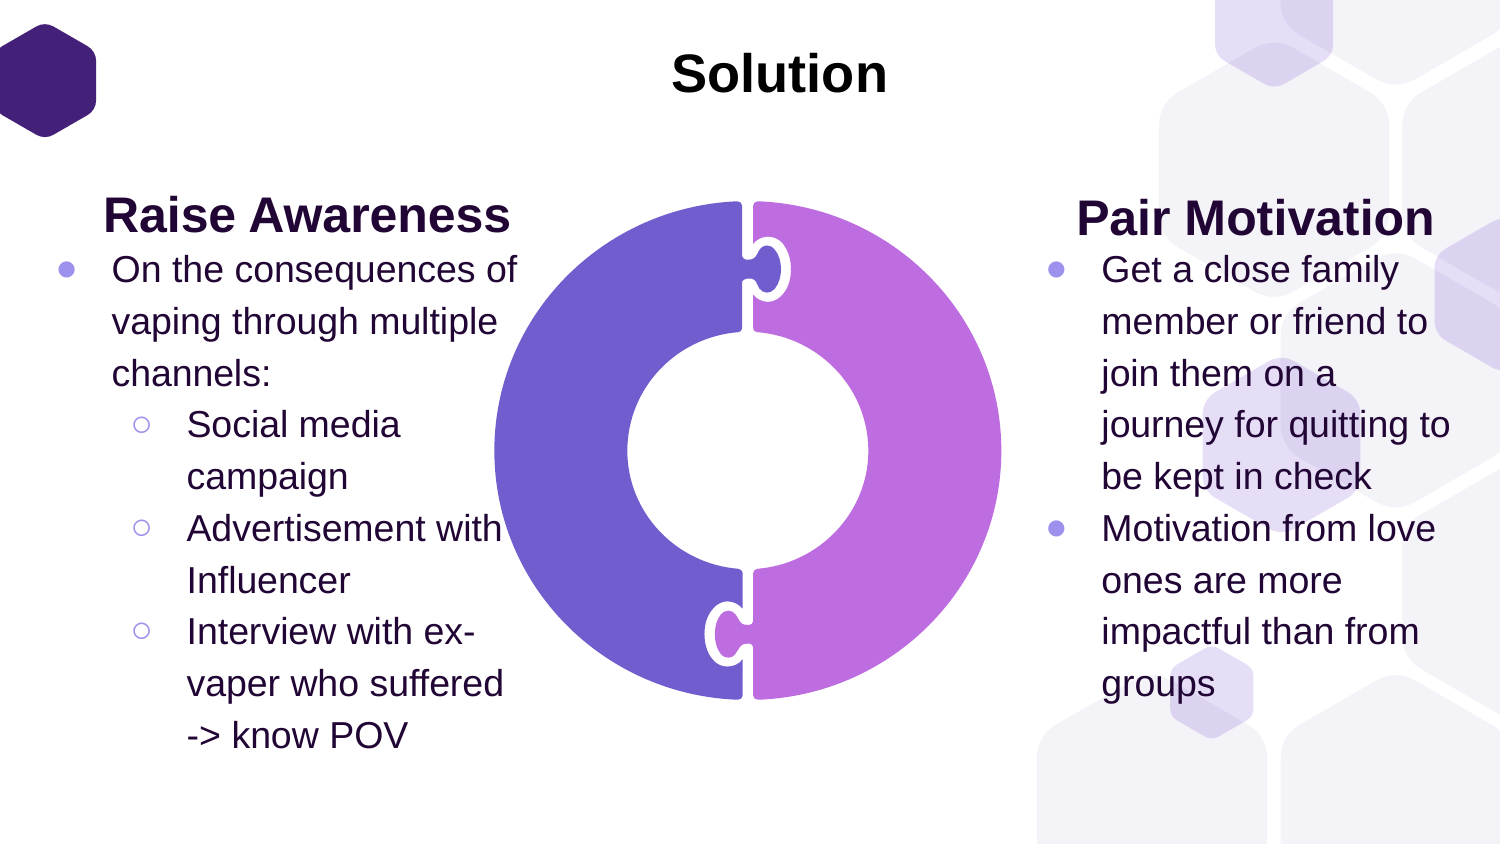

Solution
Raise Awareness
Pair Motivation

On the consequences of vaping through multiple channels:
Social media campaign
Advertisement with Influencer
Interview with ex-vaper who suffered -> know POV
Get a close family member or friend to join them on a journey for quitting to be kept in check
Motivation from love ones are more impactful than from groups